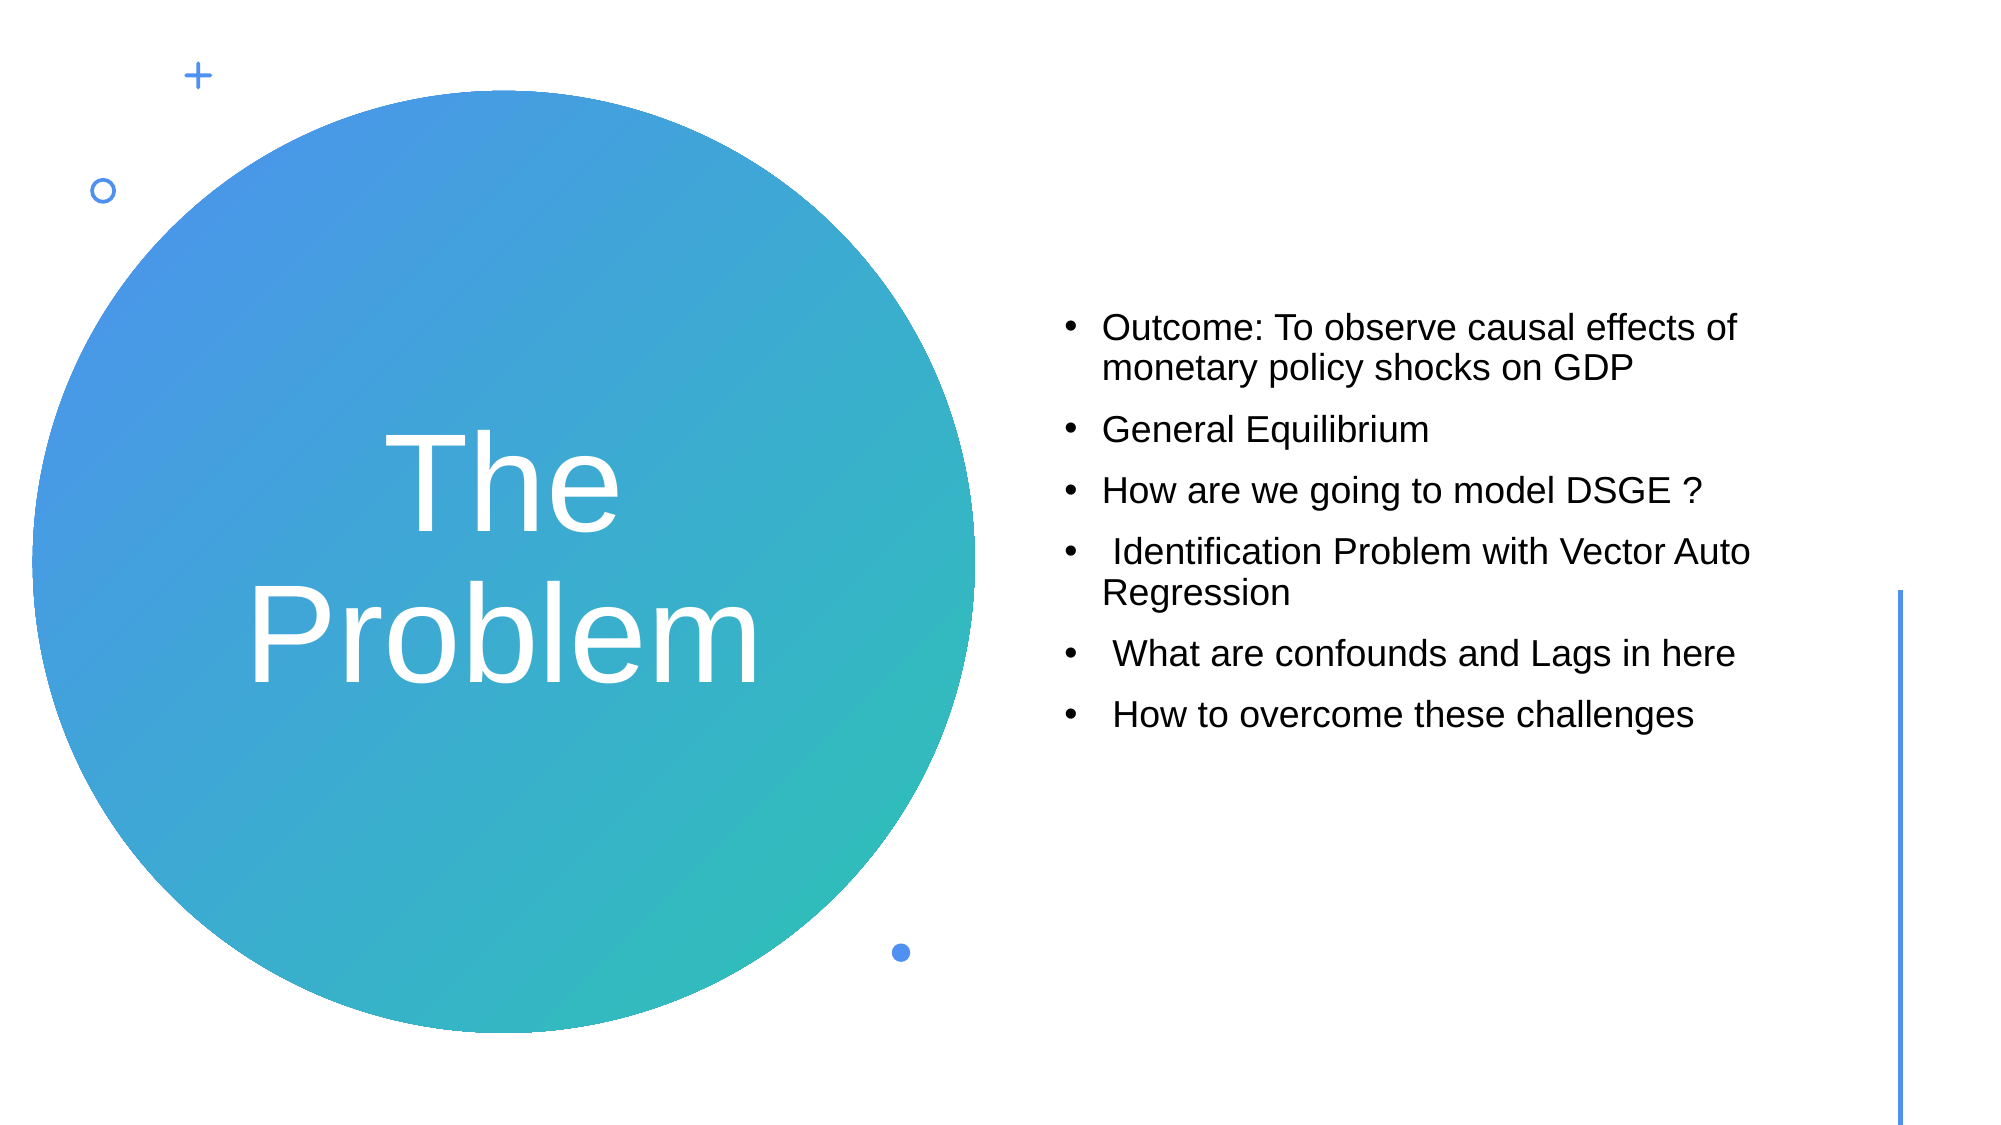

Outcome: To observe causal effects of monetary policy shocks on GDP
General Equilibrium
How are we going to model DSGE ?
 Identification Problem with Vector Auto Regression
 What are confounds and Lags in here
 How to overcome these challenges

# The Problem